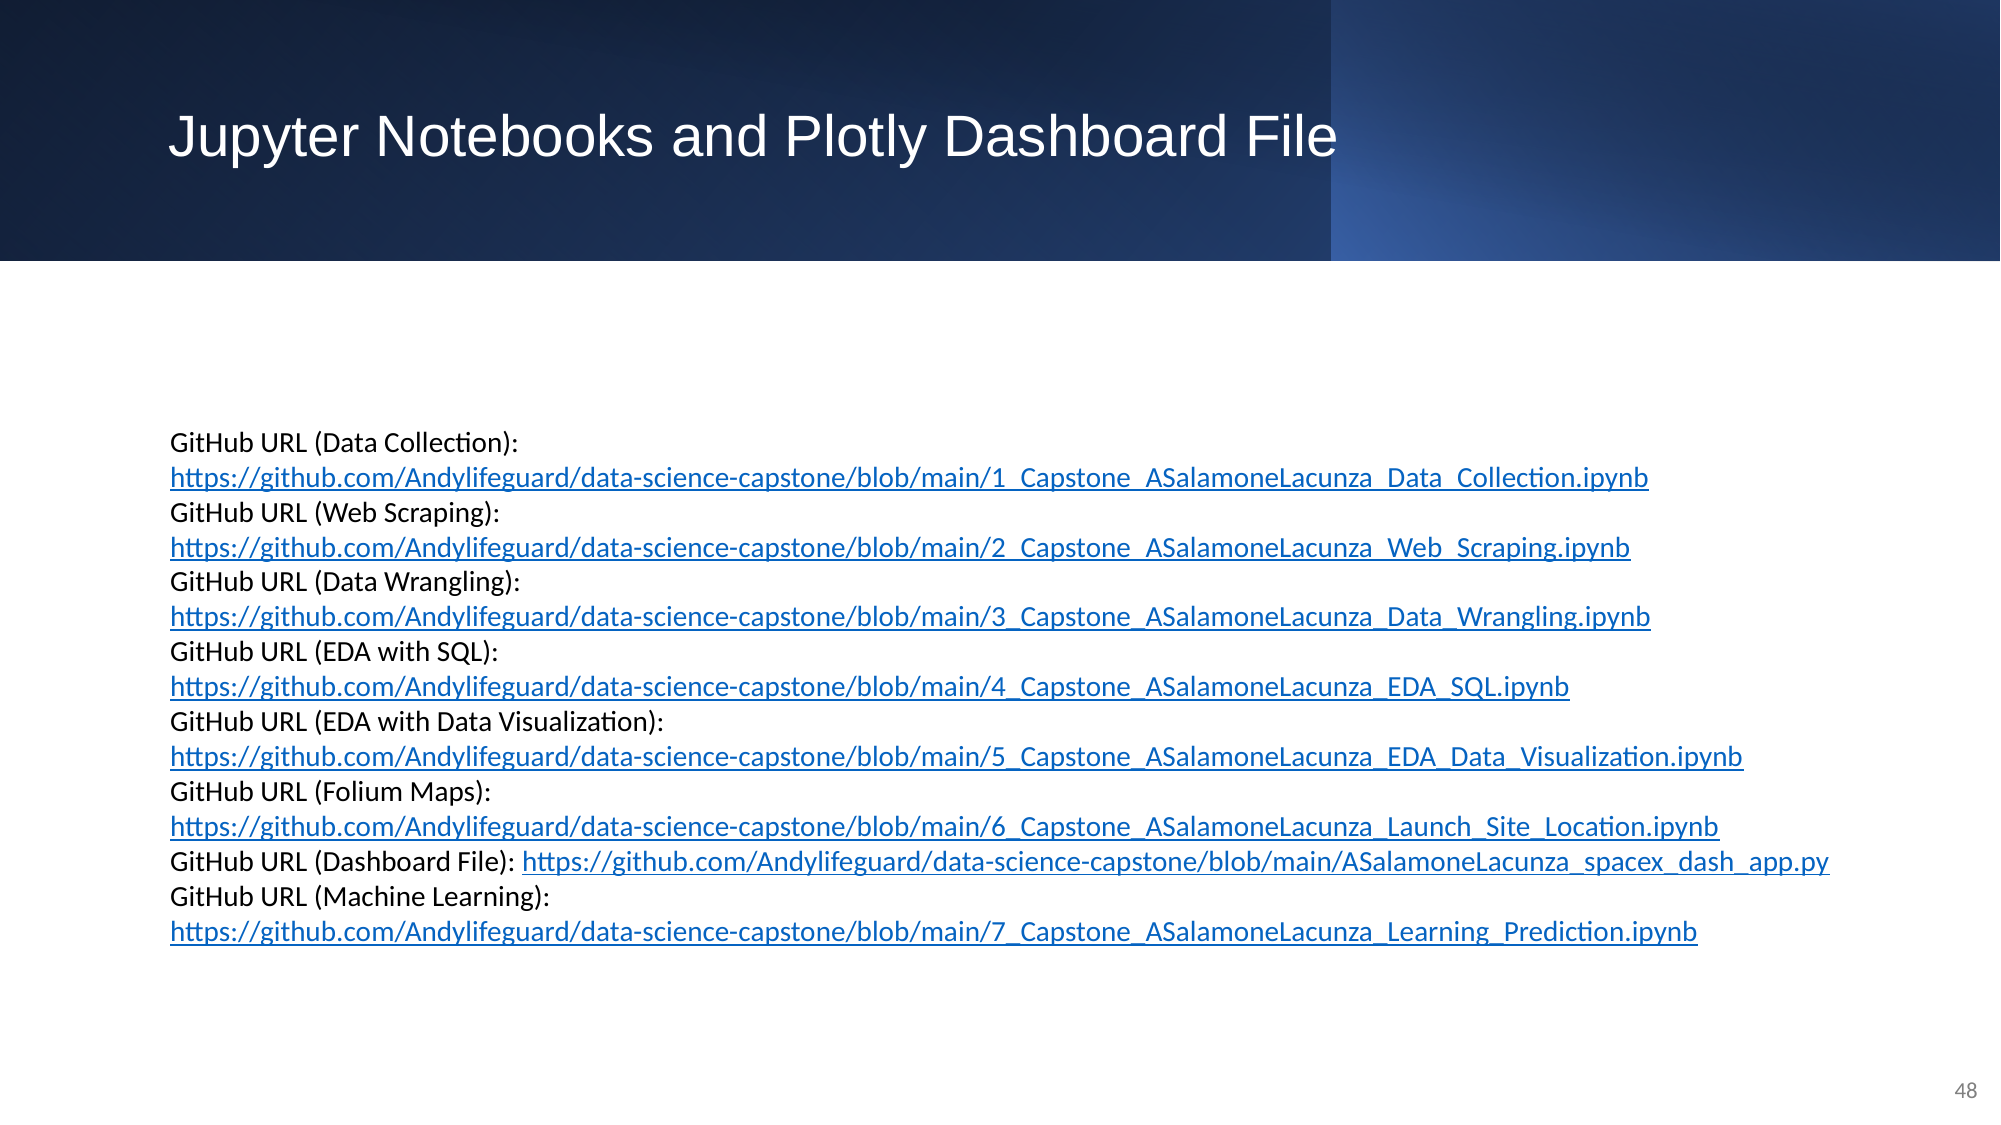

Jupyter Notebooks and Plotly Dashboard File
GitHub URL (Data Collection): https://github.com/Andylifeguard/data-science-capstone/blob/main/1_Capstone_ASalamoneLacunza_Data_Collection.ipynb
GitHub URL (Web Scraping): https://github.com/Andylifeguard/data-science-capstone/blob/main/2_Capstone_ASalamoneLacunza_Web_Scraping.ipynb
GitHub URL (Data Wrangling): https://github.com/Andylifeguard/data-science-capstone/blob/main/3_Capstone_ASalamoneLacunza_Data_Wrangling.ipynb
GitHub URL (EDA with SQL): https://github.com/Andylifeguard/data-science-capstone/blob/main/4_Capstone_ASalamoneLacunza_EDA_SQL.ipynb
GitHub URL (EDA with Data Visualization): https://github.com/Andylifeguard/data-science-capstone/blob/main/5_Capstone_ASalamoneLacunza_EDA_Data_Visualization.ipynb
GitHub URL (Folium Maps): https://github.com/Andylifeguard/data-science-capstone/blob/main/6_Capstone_ASalamoneLacunza_Launch_Site_Location.ipynb
GitHub URL (Dashboard File): https://github.com/Andylifeguard/data-science-capstone/blob/main/ASalamoneLacunza_spacex_dash_app.py
GitHub URL (Machine Learning): https://github.com/Andylifeguard/data-science-capstone/blob/main/7_Capstone_ASalamoneLacunza_Learning_Prediction.ipynb
48